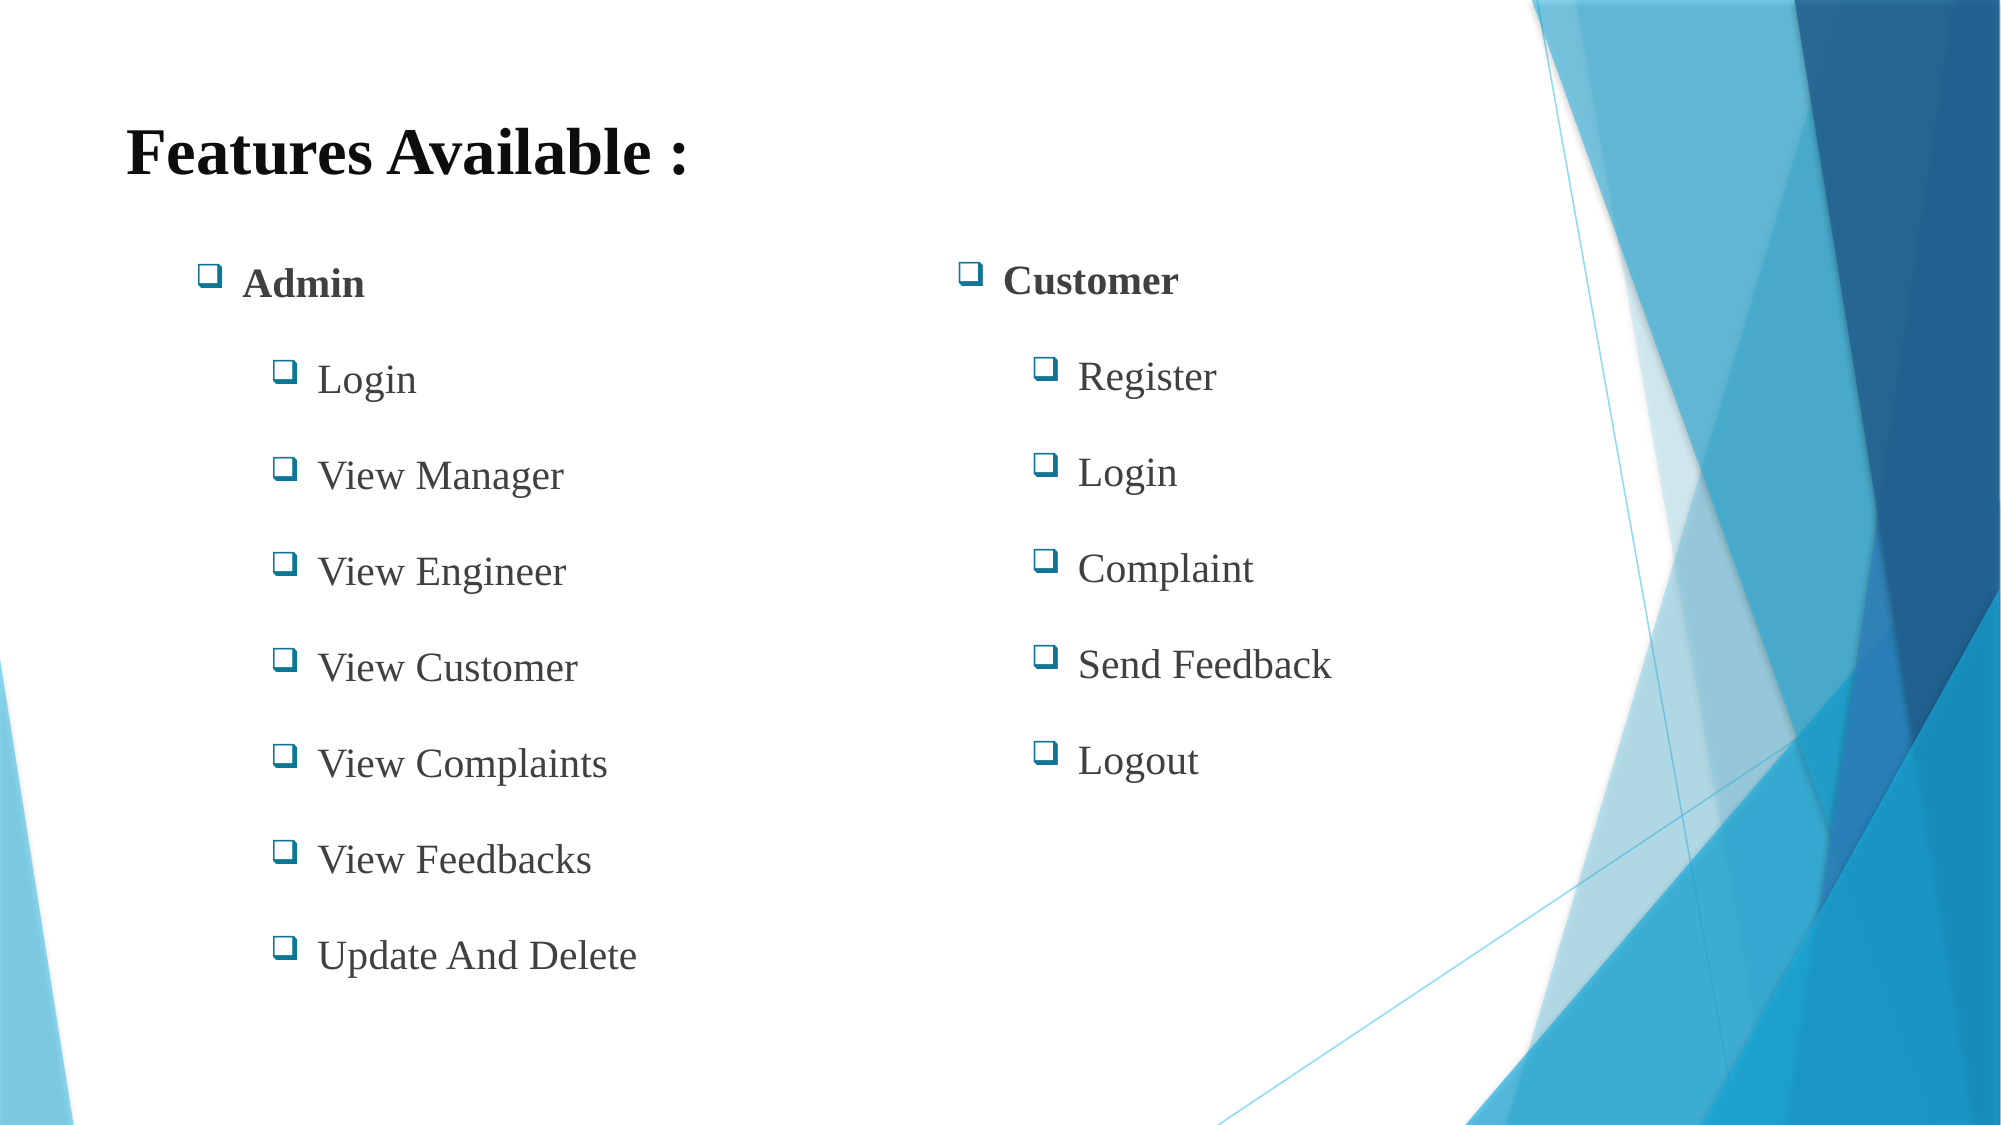

# Features Available :
Customer
Register
Login
Complaint
Send Feedback
Logout

Admin
Login
View Manager
View Engineer
View Customer
View Complaints
View Feedbacks
Update And Delete